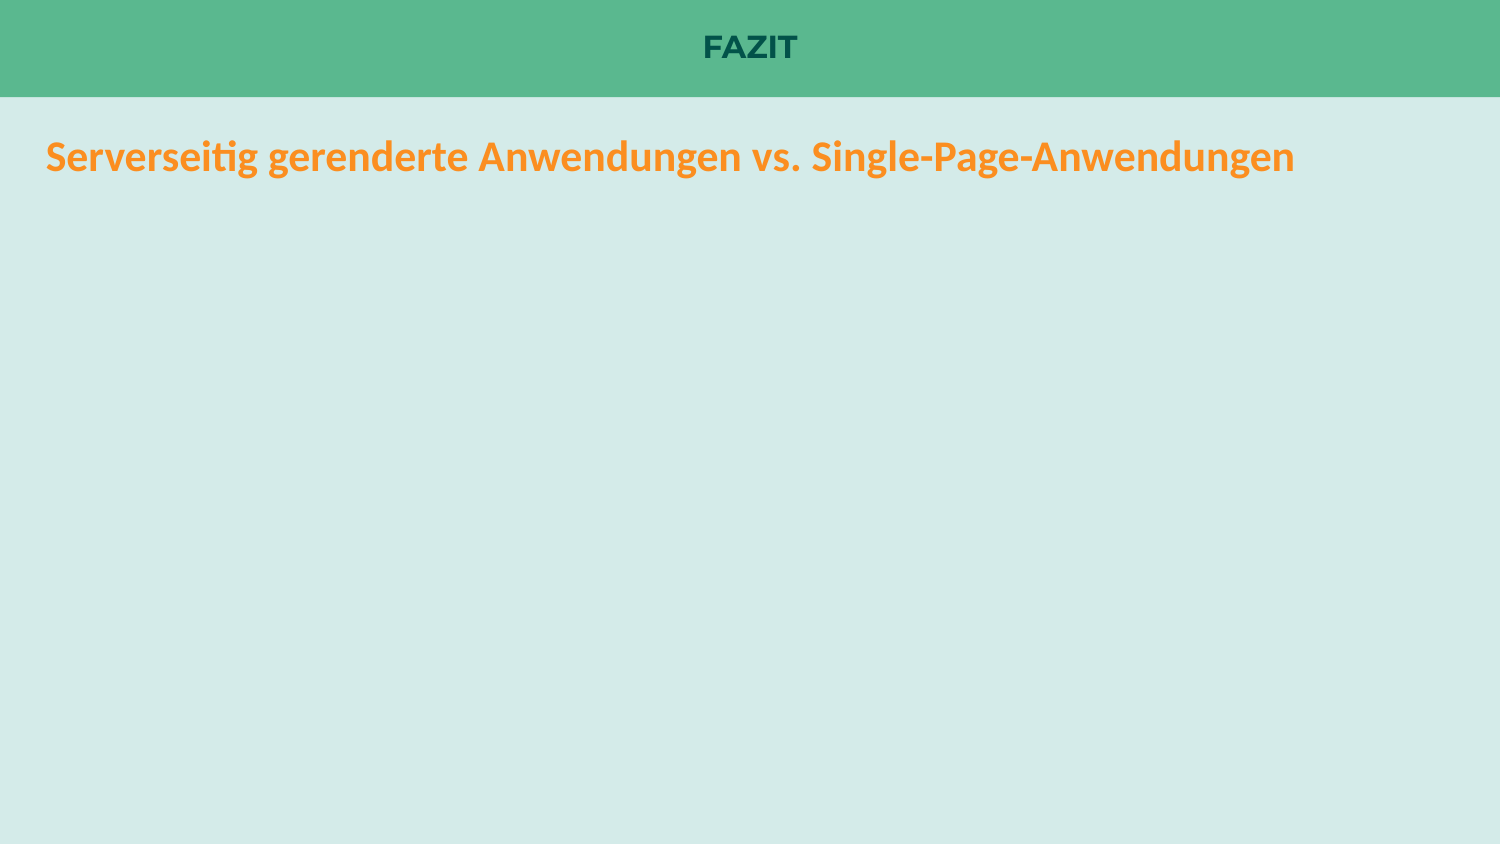

# Fazit
Serverseitig gerenderte Anwendungen vs. Single-Page-Anwendungen